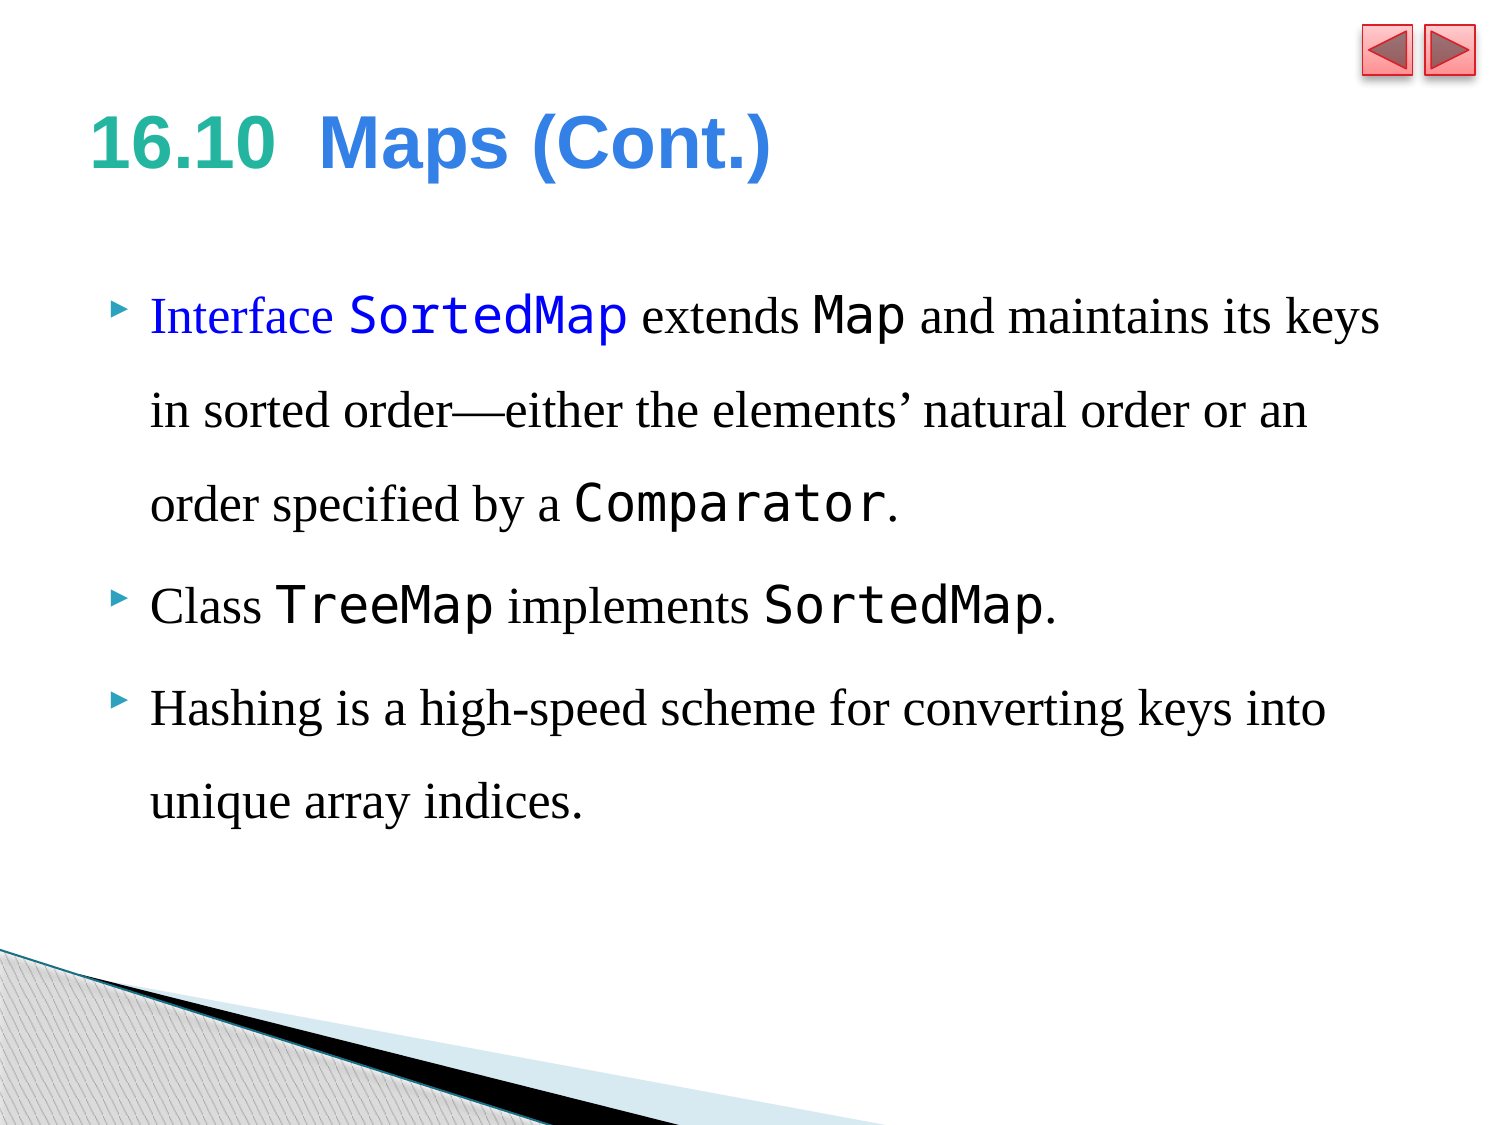

# 16.10  Maps (Cont.)
Interface SortedMap extends Map and maintains its keys in sorted order—either the elements’ natural order or an order specified by a Comparator.
Class TreeMap implements SortedMap.
Hashing is a high-speed scheme for converting keys into unique array indices.